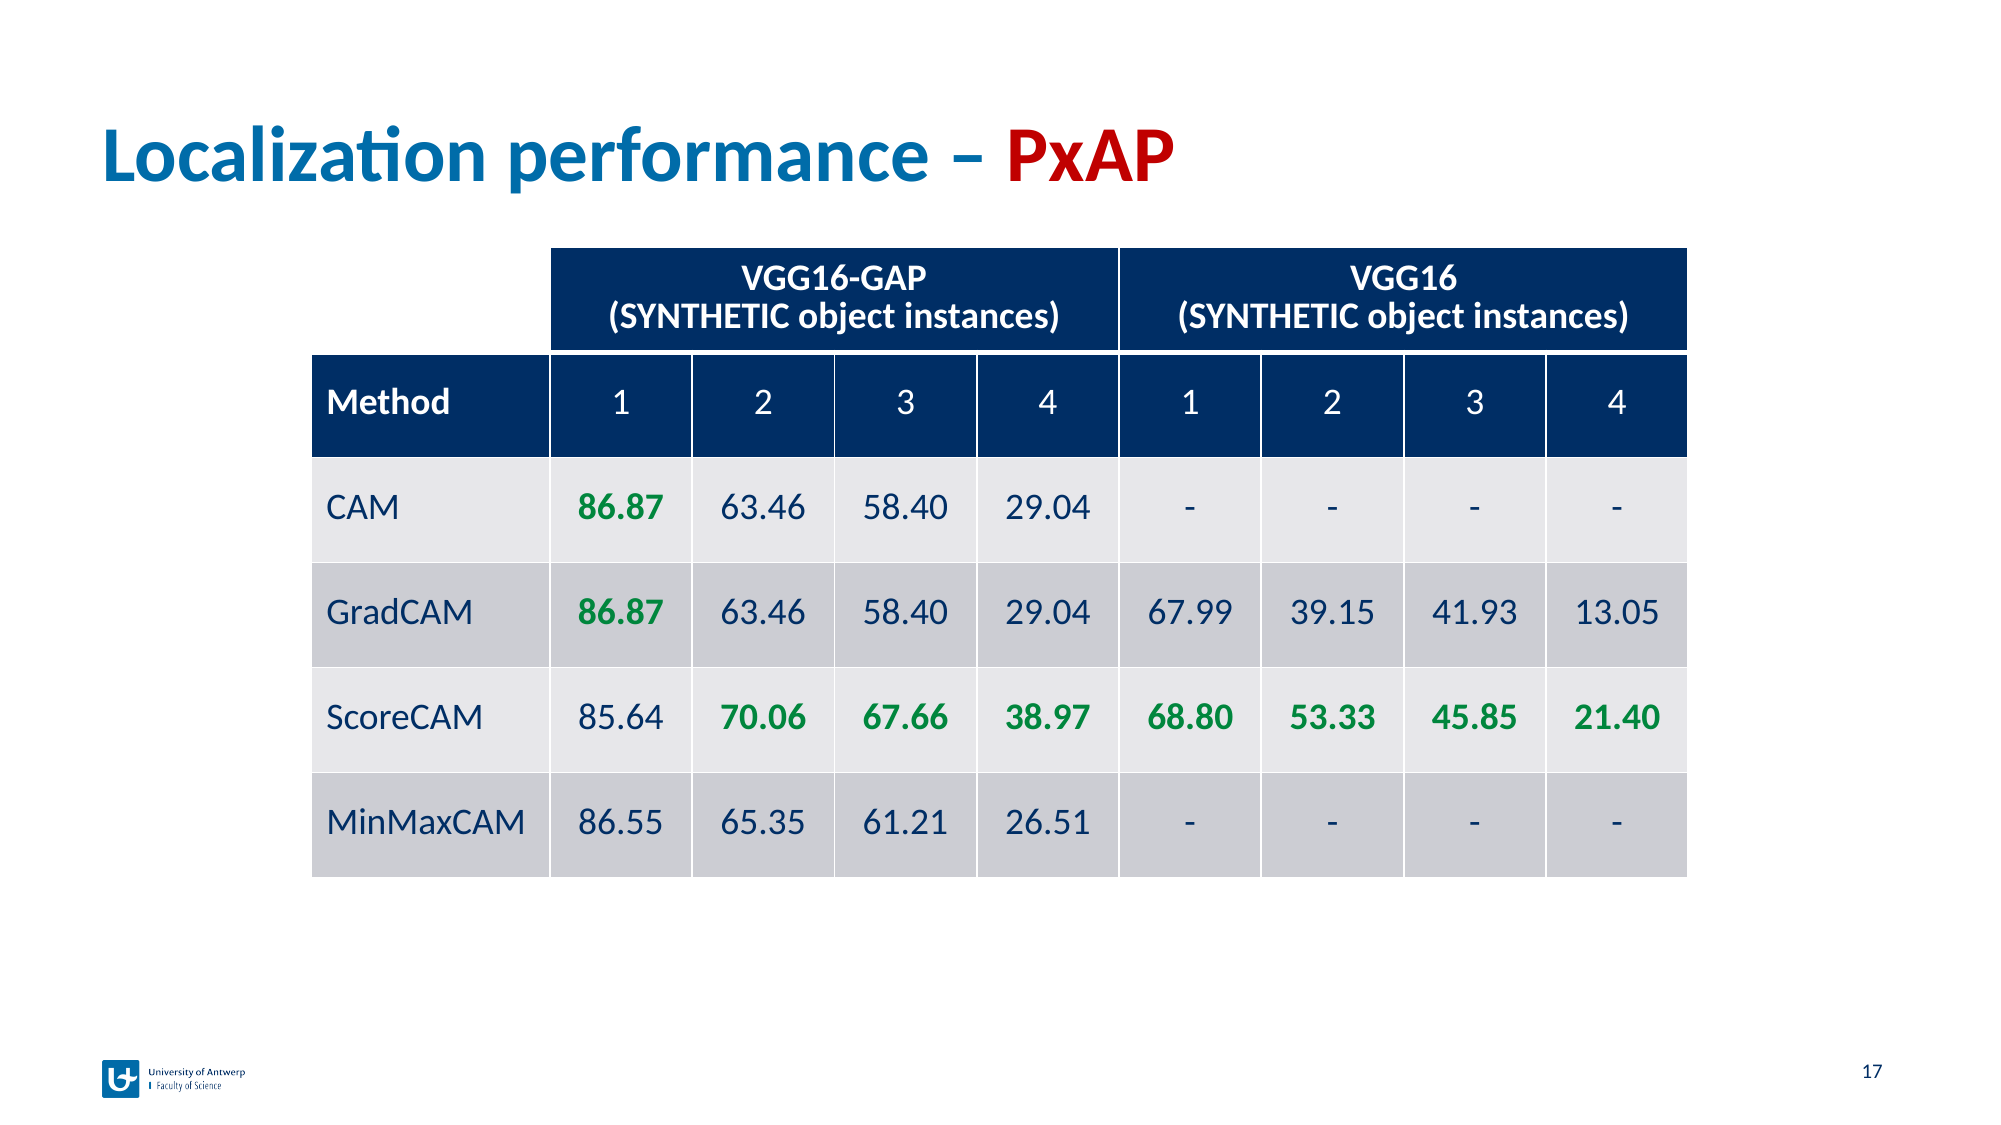

# Localization performance – PxAP
|  | VGG16-GAP (SYNTHETIC object instances) |  |  |  | VGG16 (SYNTHETIC object instances) |  |  |  |
| --- | --- | --- | --- | --- | --- | --- | --- | --- |
| Method | 1 | 2 | 3 | 4 | 1 | 2 | 3 | 4 |
| CAM | 86.87 | 63.46 | 58.40 | 29.04 | - | - | - | - |
| GradCAM | 86.87 | 63.46 | 58.40 | 29.04 | 67.99 | 39.15 | 41.93 | 13.05 |
| ScoreCAM | 85.64 | 70.06 | 67.66 | 38.97 | 68.80 | 53.33 | 45.85 | 21.40 |
| MinMaxCAM | 86.55 | 65.35 | 61.21 | 26.51 | - | - | - | - |
17